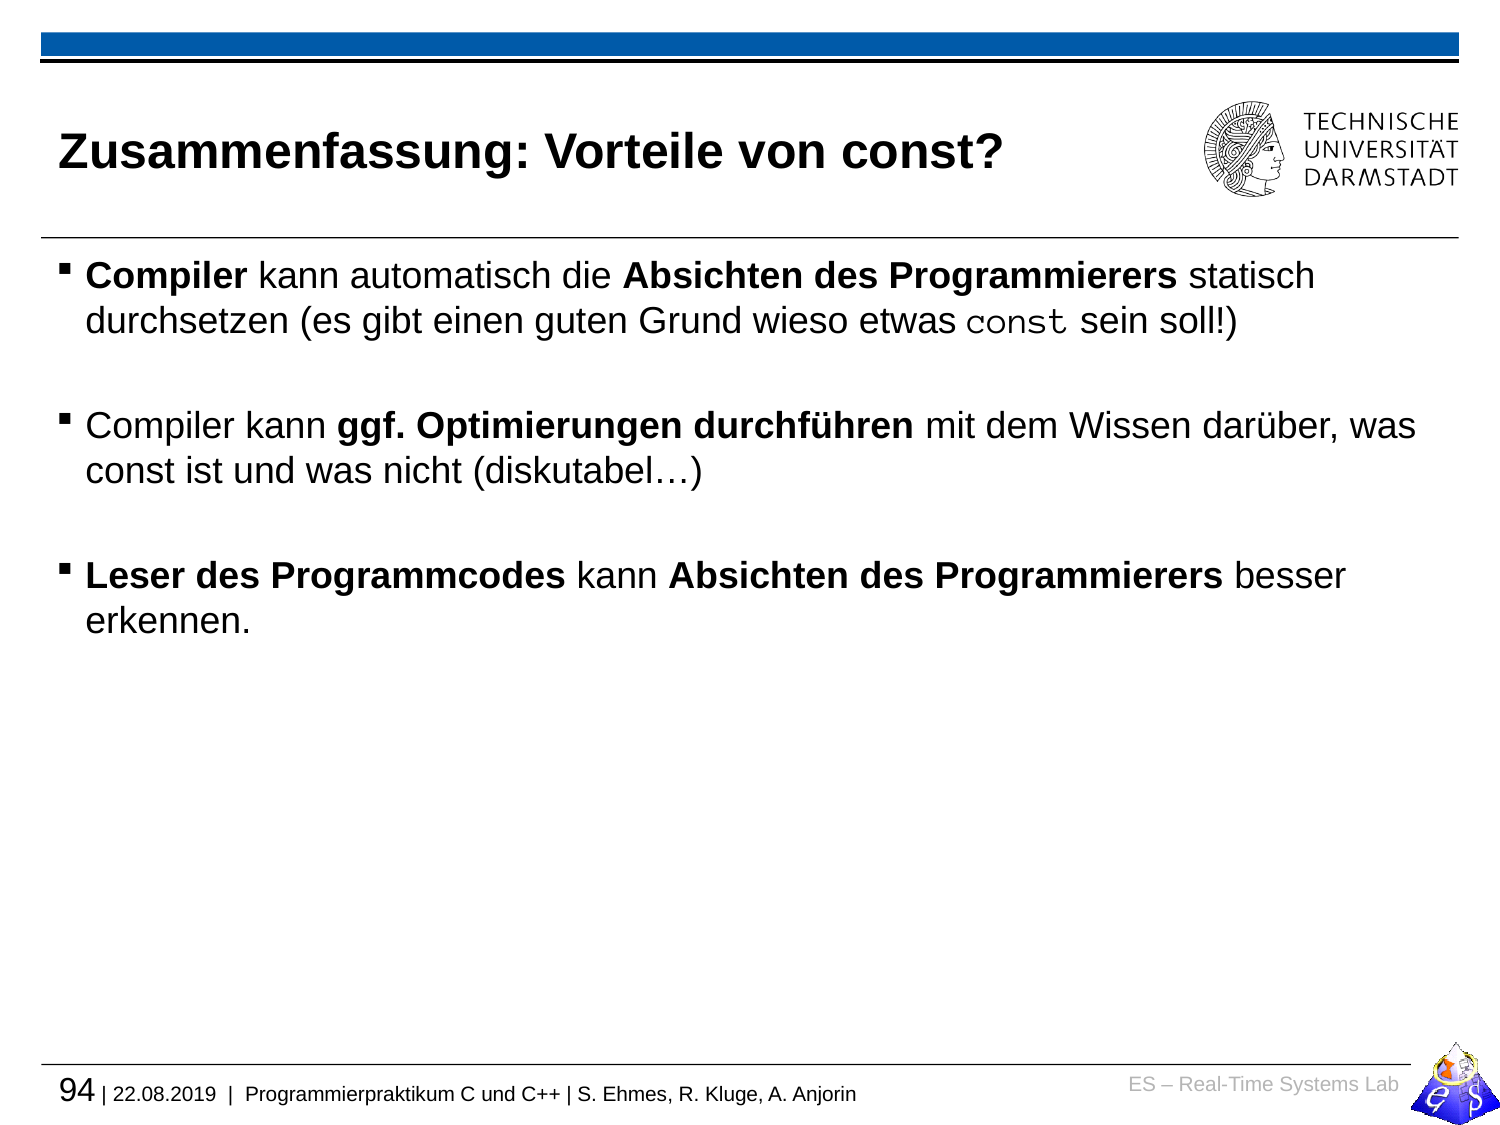

# Zusammenfassung: Vorteile von const?
Compiler kann automatisch die Absichten des Programmierers statisch durchsetzen (es gibt einen guten Grund wieso etwas const sein soll!)

Compiler kann ggf. Optimierungen durchführen mit dem Wissen darüber, was const ist und was nicht (diskutabel…)

Leser des Programmcodes kann Absichten des Programmierers besser erkennen.